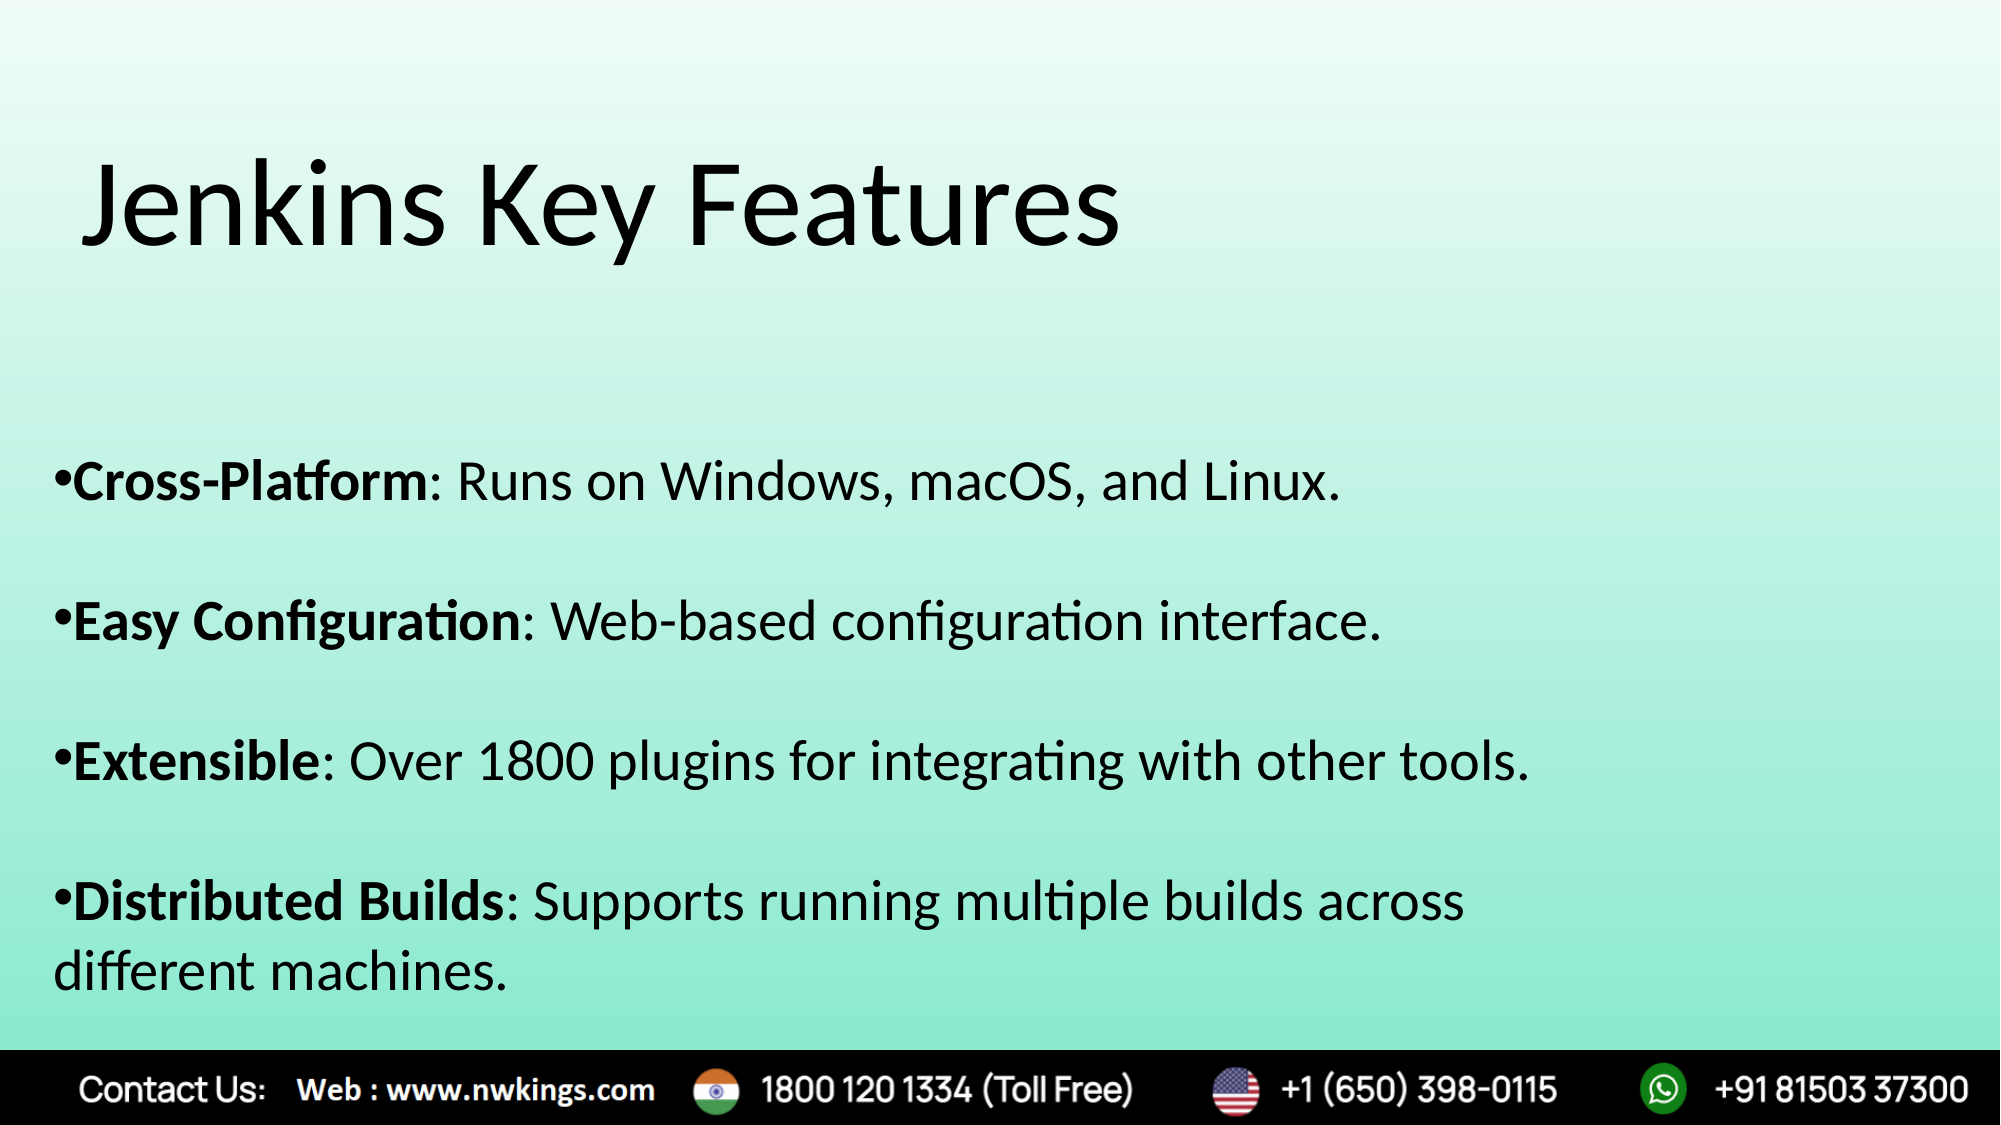

# Jenkins Key Features

Cross-Platform: Runs on Windows, macOS, and Linux.

Easy Configuration: Web-based configuration interface.

Extensible: Over 1800 plugins for integrating with other tools.

Distributed Builds: Supports running multiple builds across different machines.